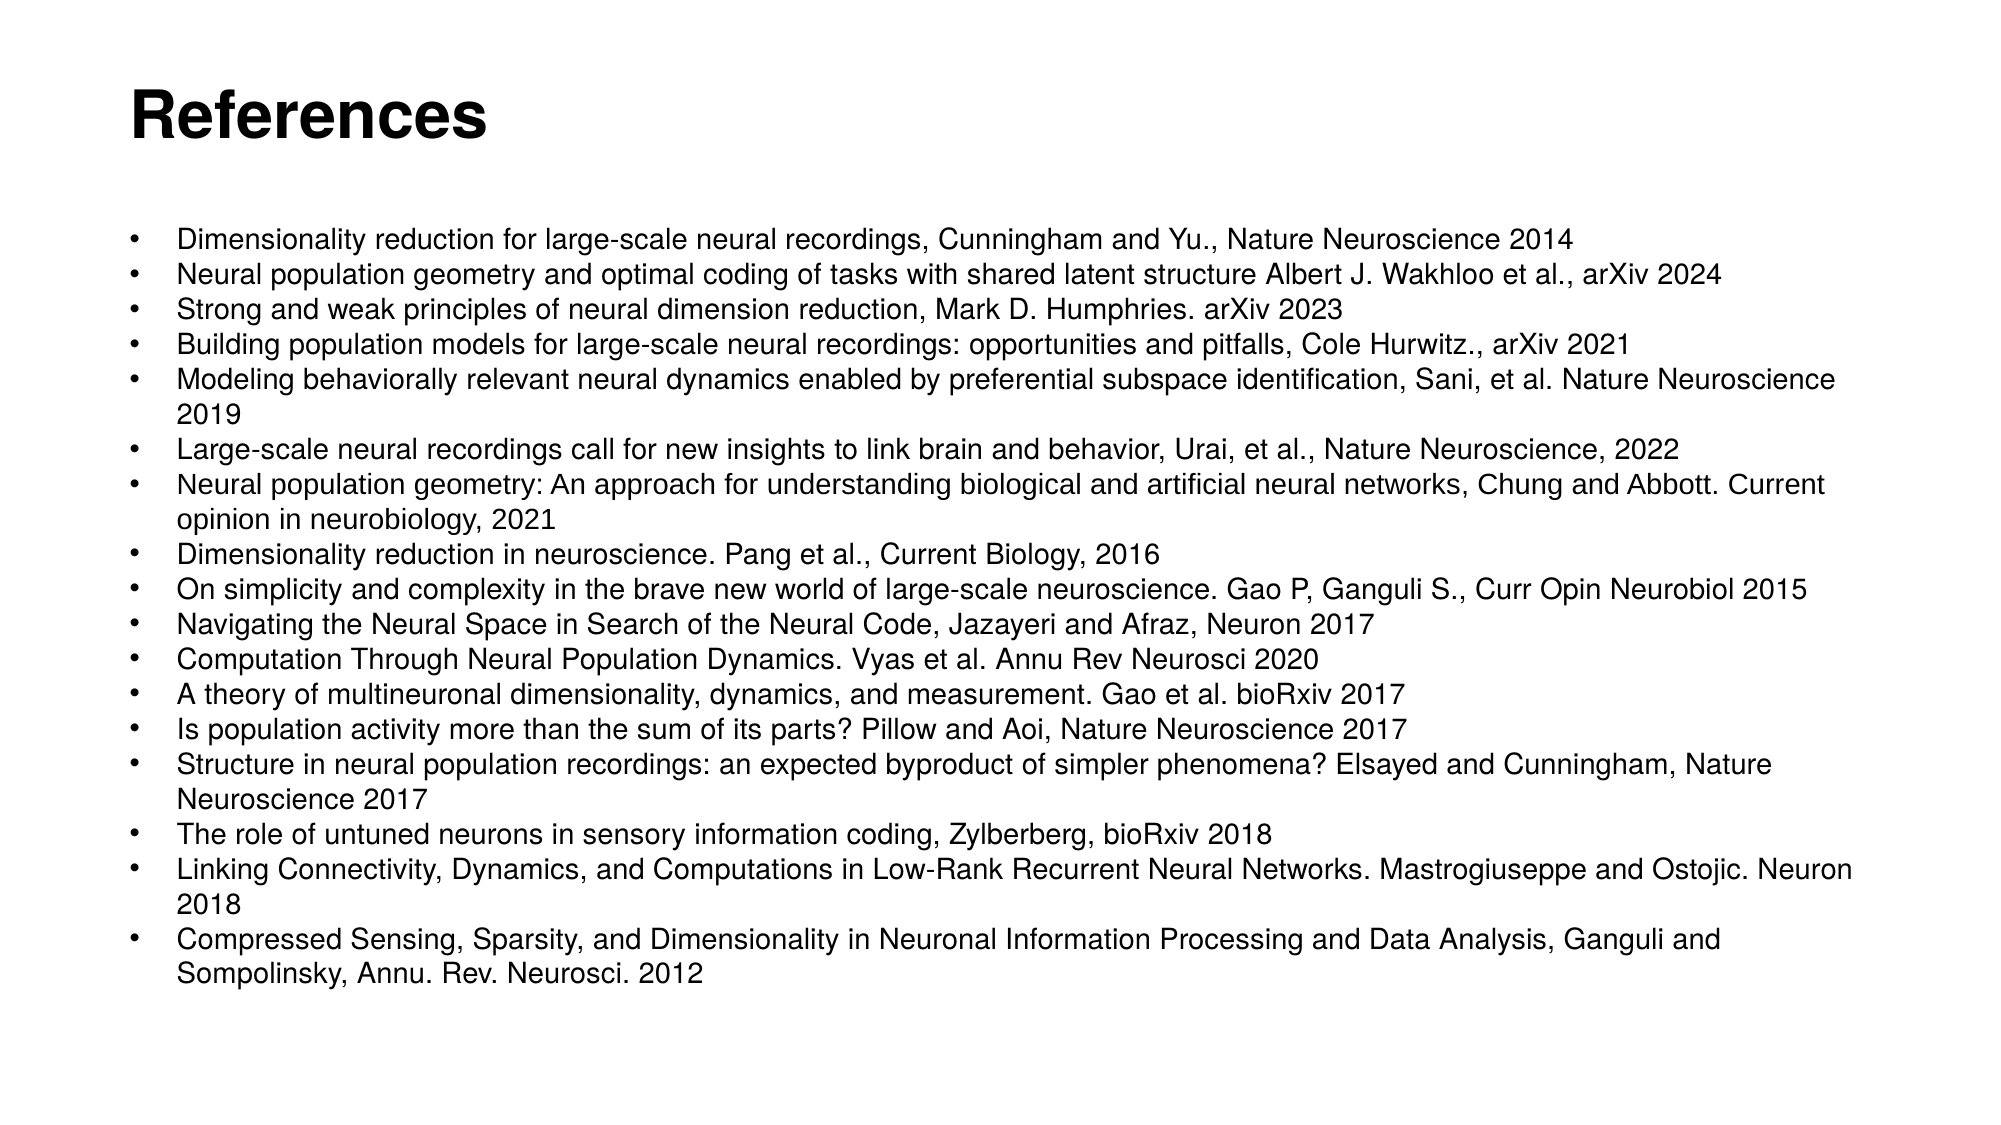

References
Dimensionality reduction for large-scale neural recordings, Cunningham and Yu., Nature Neuroscience 2014
Neural population geometry and optimal coding of tasks with shared latent structure Albert J. Wakhloo et al., arXiv 2024
Strong and weak principles of neural dimension reduction, Mark D. Humphries. arXiv 2023
Building population models for large-scale neural recordings: opportunities and pitfalls, Cole Hurwitz., arXiv 2021
Modeling behaviorally relevant neural dynamics enabled by preferential subspace identification, Sani, et al. Nature Neuroscience 2019
Large-scale neural recordings call for new insights to link brain and behavior, Urai, et al., Nature Neuroscience, 2022
Neural population geometry: An approach for understanding biological and artificial neural networks, Chung and Abbott. Current opinion in neurobiology, 2021
Dimensionality reduction in neuroscience. Pang et al., Current Biology, 2016
On simplicity and complexity in the brave new world of large-scale neuroscience. Gao P, Ganguli S., Curr Opin Neurobiol 2015
Navigating the Neural Space in Search of the Neural Code, Jazayeri and Afraz, Neuron 2017
Computation Through Neural Population Dynamics. Vyas et al. Annu Rev Neurosci 2020
A theory of multineuronal dimensionality, dynamics, and measurement. Gao et al. bioRxiv 2017
Is population activity more than the sum of its parts? Pillow and Aoi, Nature Neuroscience 2017
Structure in neural population recordings: an expected byproduct of simpler phenomena? Elsayed and Cunningham, Nature Neuroscience 2017
The role of untuned neurons in sensory information coding, Zylberberg, bioRxiv 2018
Linking Connectivity, Dynamics, and Computations in Low-Rank Recurrent Neural Networks. Mastrogiuseppe and Ostojic. Neuron 2018
Compressed Sensing, Sparsity, and Dimensionality in Neuronal Information Processing and Data Analysis, Ganguli and Sompolinsky, Annu. Rev. Neurosci. 2012